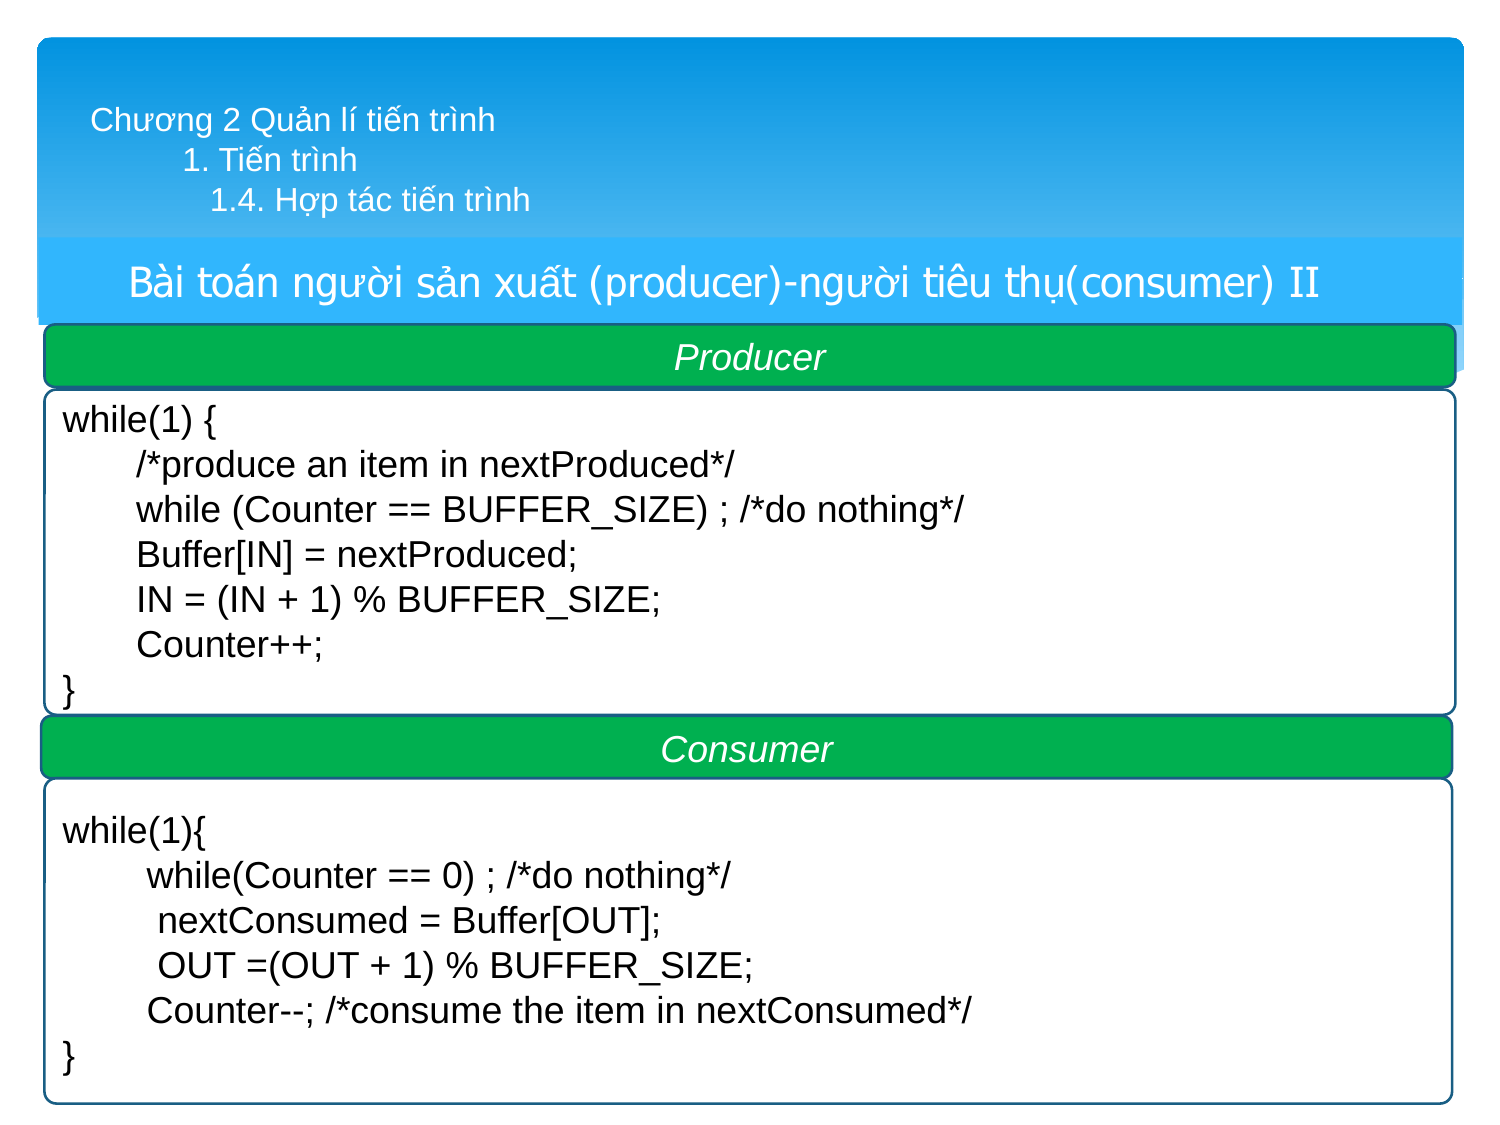

# Chương 2 Quản lí tiến trình 1. Tiến trình 1.4. Hợp tác tiến trình
Bài toán người sản xuất (producer)-người tiêu thụ(consumer) II
Producer
while(1) {
       /*produce an item in nextProduced*/
       while (Counter == BUFFER_SIZE) ; /*do nothing*/
       Buffer[IN] = nextProduced;
       IN = (IN + 1) % BUFFER_SIZE;
       Counter++;
}
Consumer
while(1){
        while(Counter == 0) ; /*do nothing*/
         nextConsumed = Buffer[OUT];
         OUT =(OUT + 1) % BUFFER_SIZE;
        Counter--; /*consume the item in nextConsumed*/
}